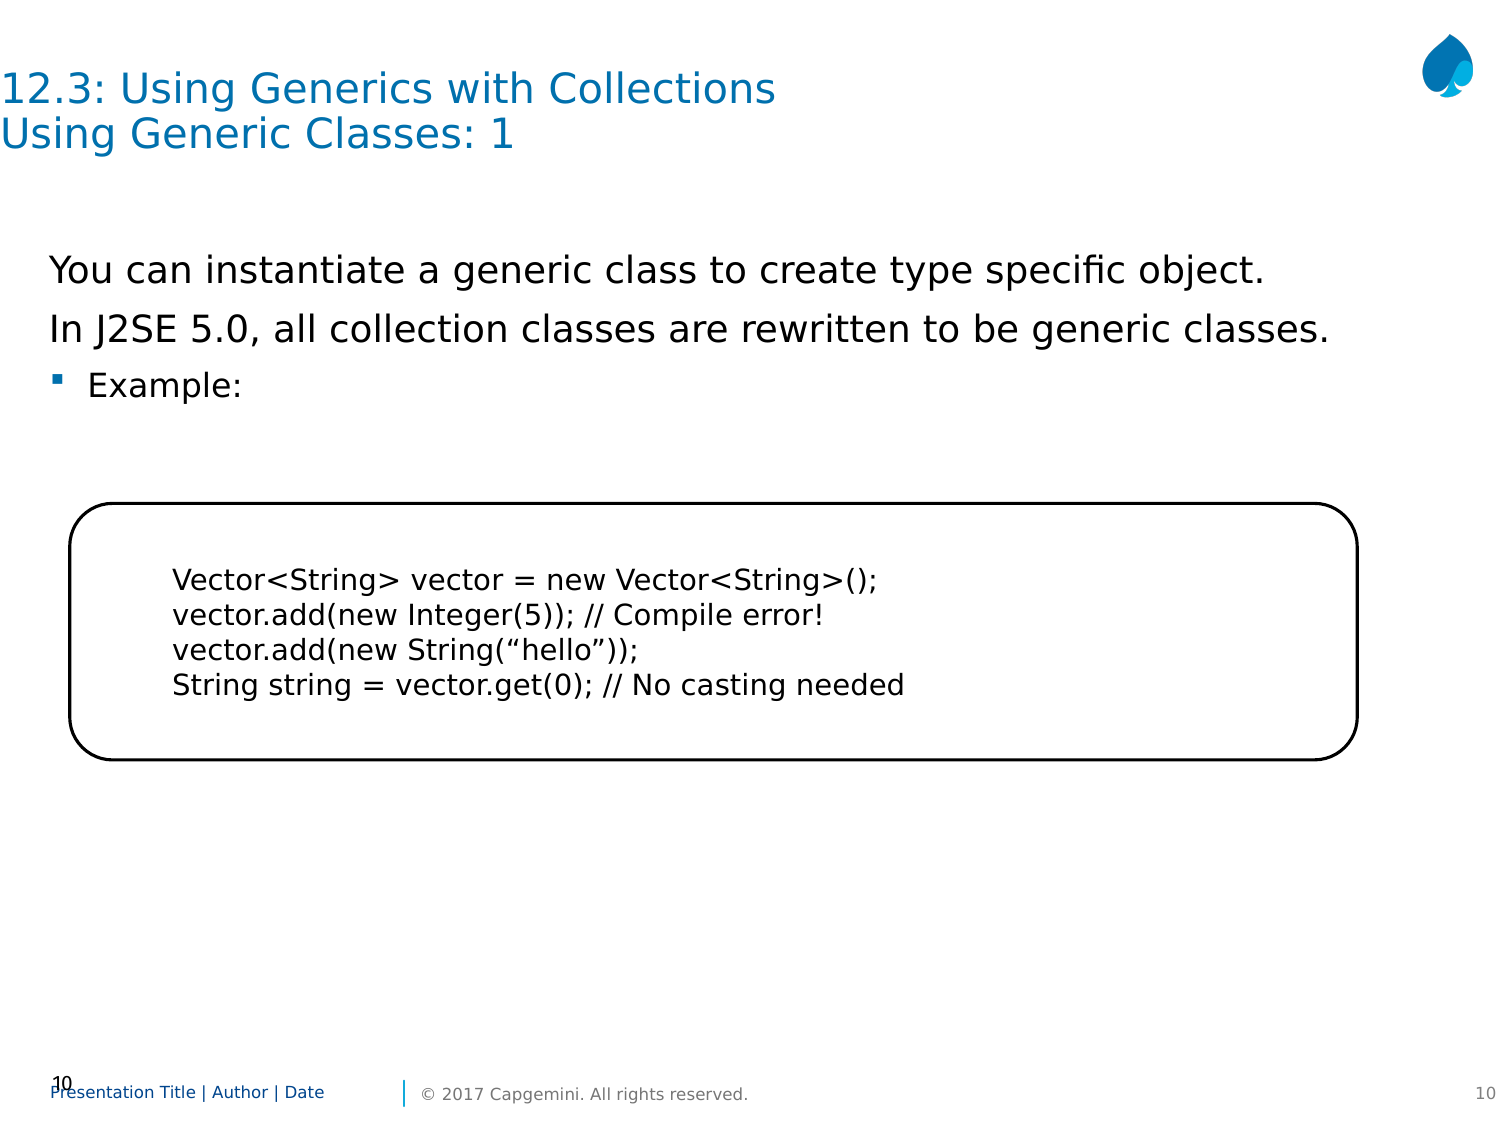

12.3: Using Generics with Collections
Using Generic Classes: 1
You can instantiate a generic class to create type specific object.
In J2SE 5.0, all collection classes are rewritten to be generic classes.
Example:

Vector<String> vector = new Vector<String>();
vector.add(new Integer(5)); // Compile error!
vector.add(new String(“hello”));
String string = vector.get(0); // No casting needed
10